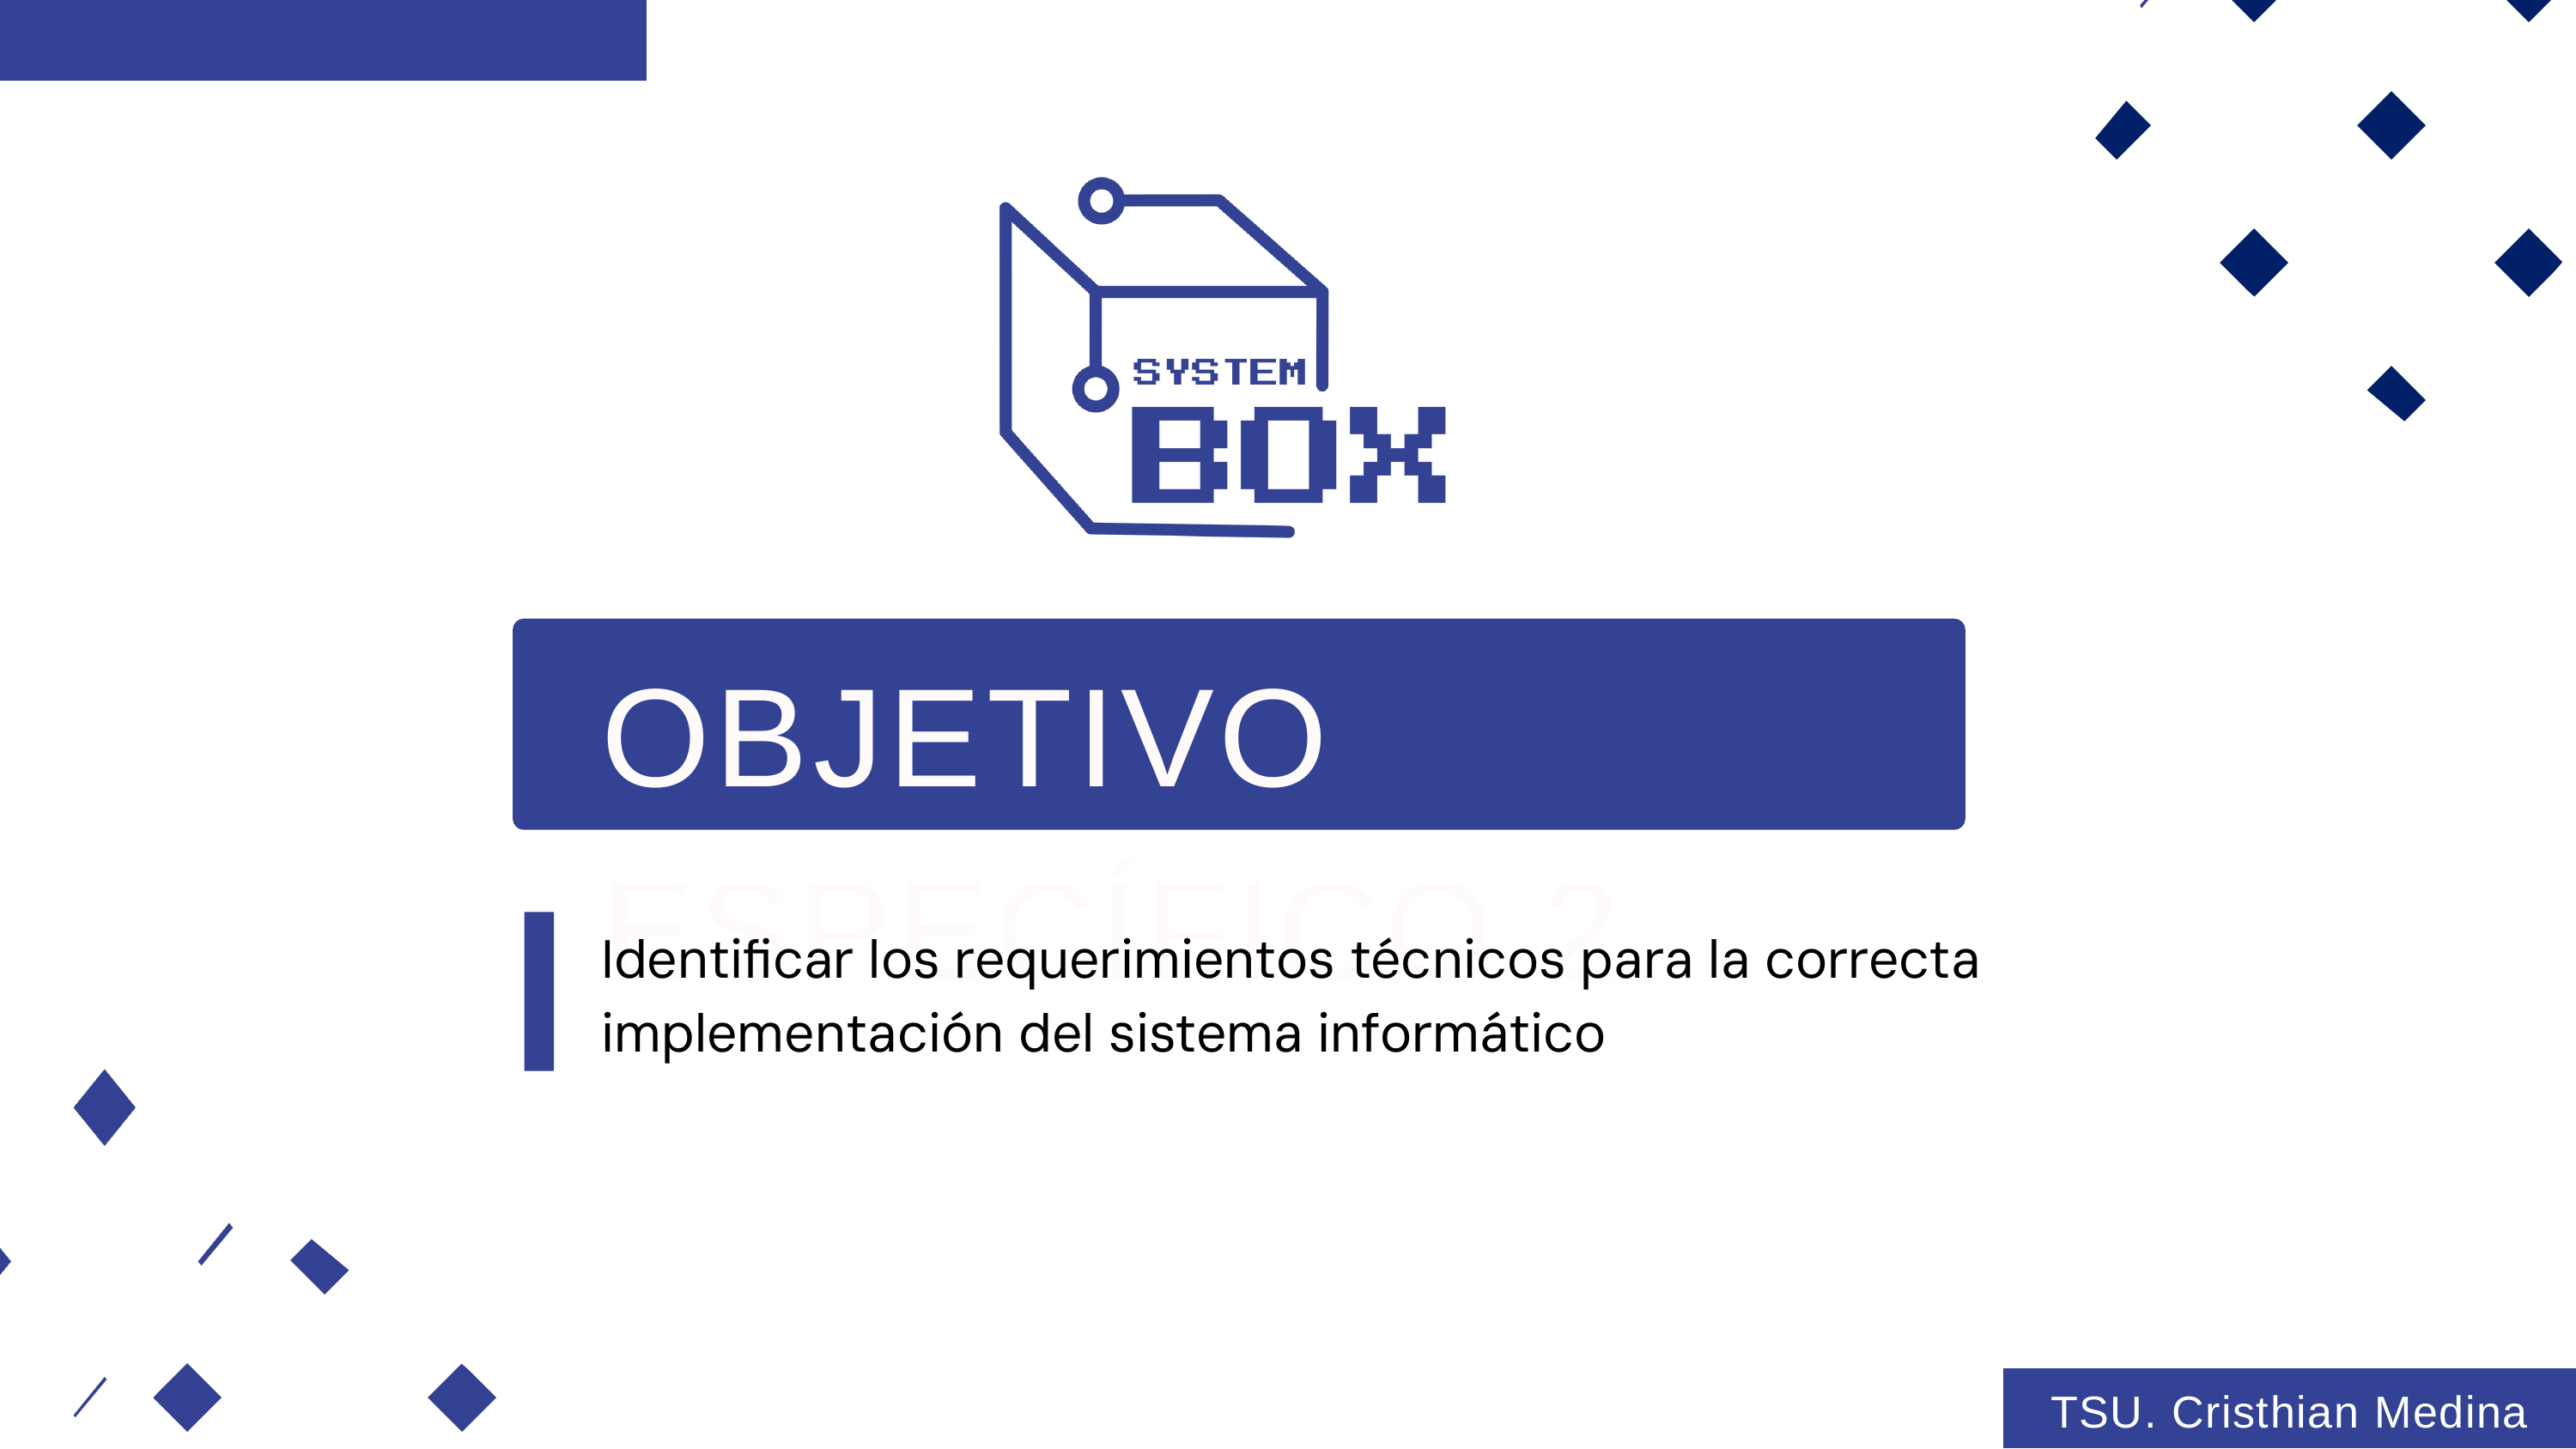

OBJETIVO ESPECÍFICO 2

Identificar los requerimientos técnicos para la correcta implementación del sistema informático

TSU. Cristhian Medina